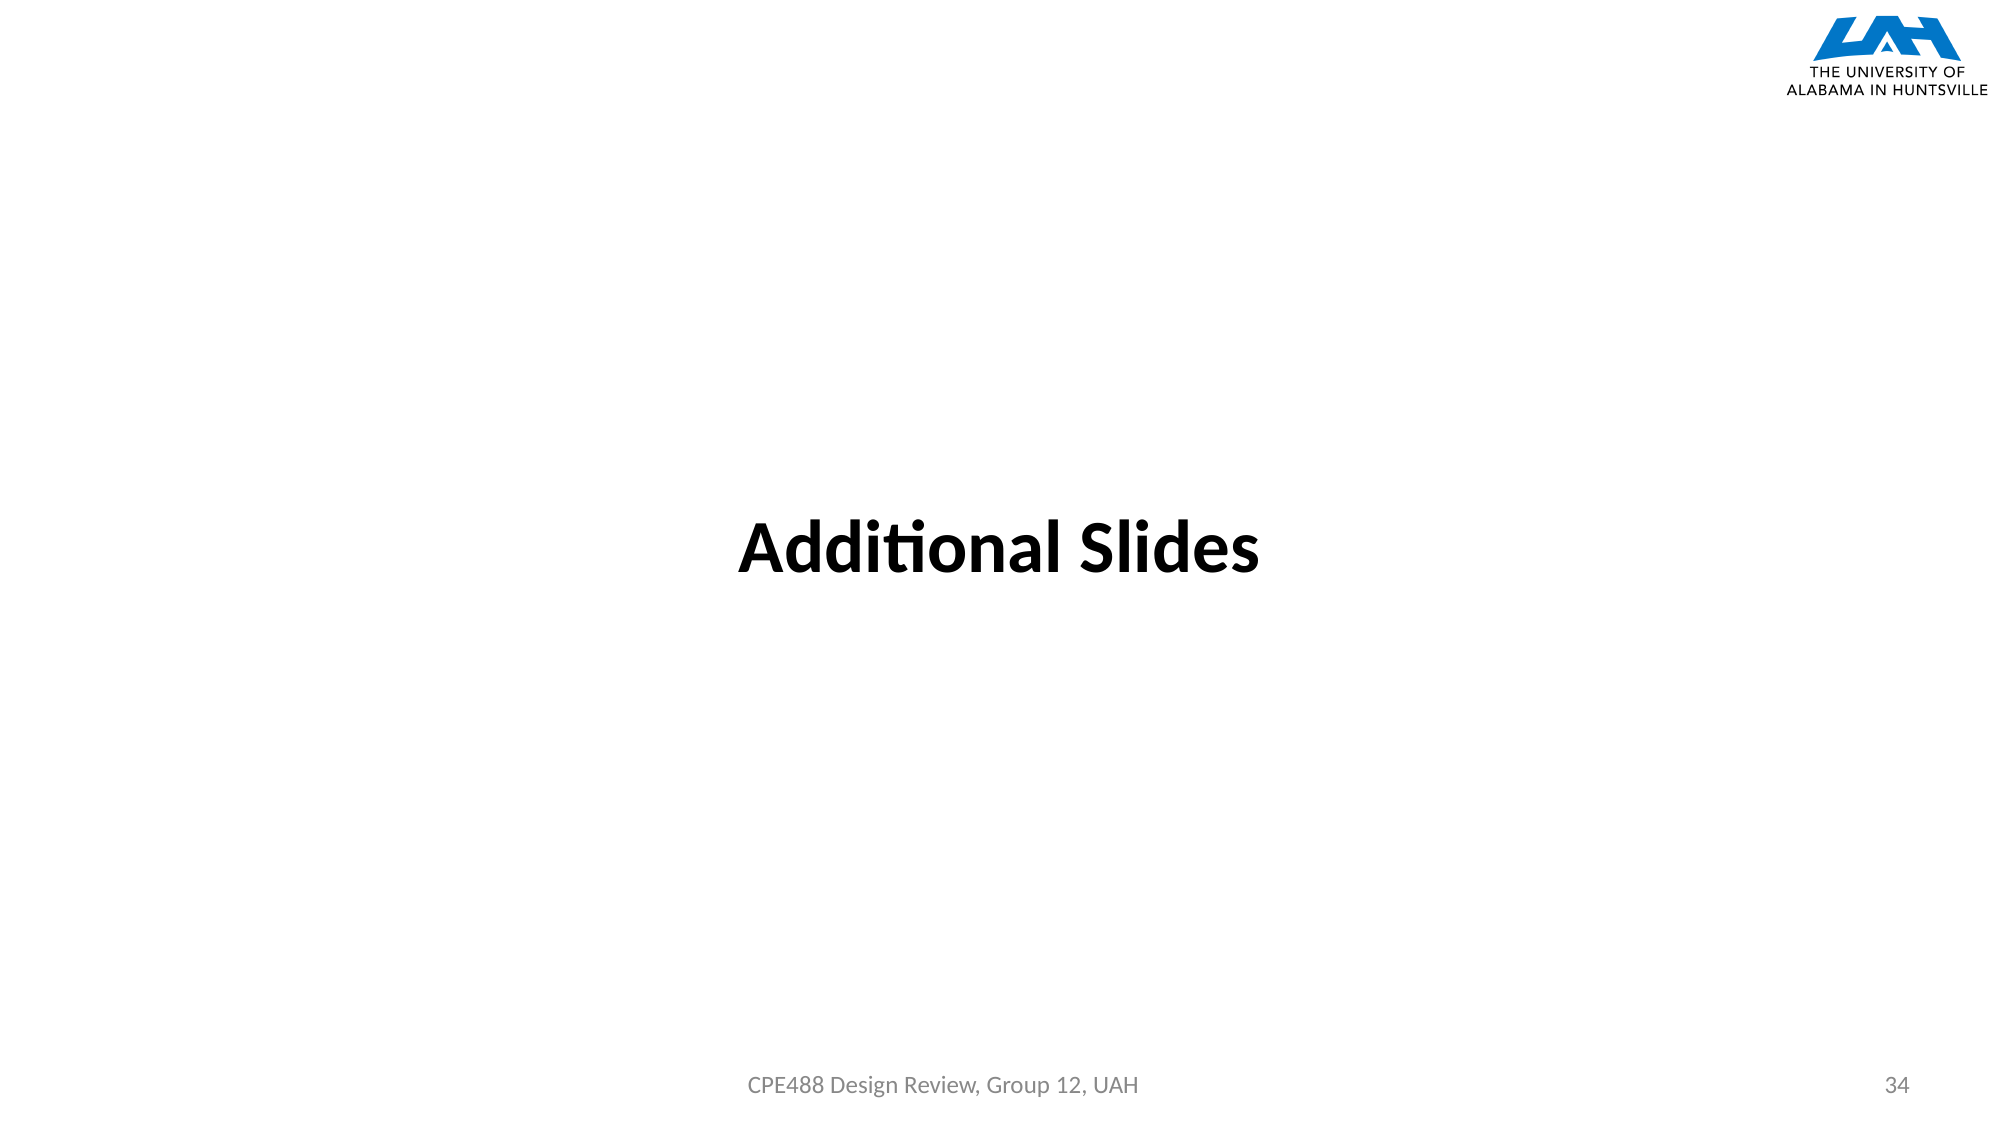

# Additional Slides
CPE488 Design Review, Group 12, UAH
34